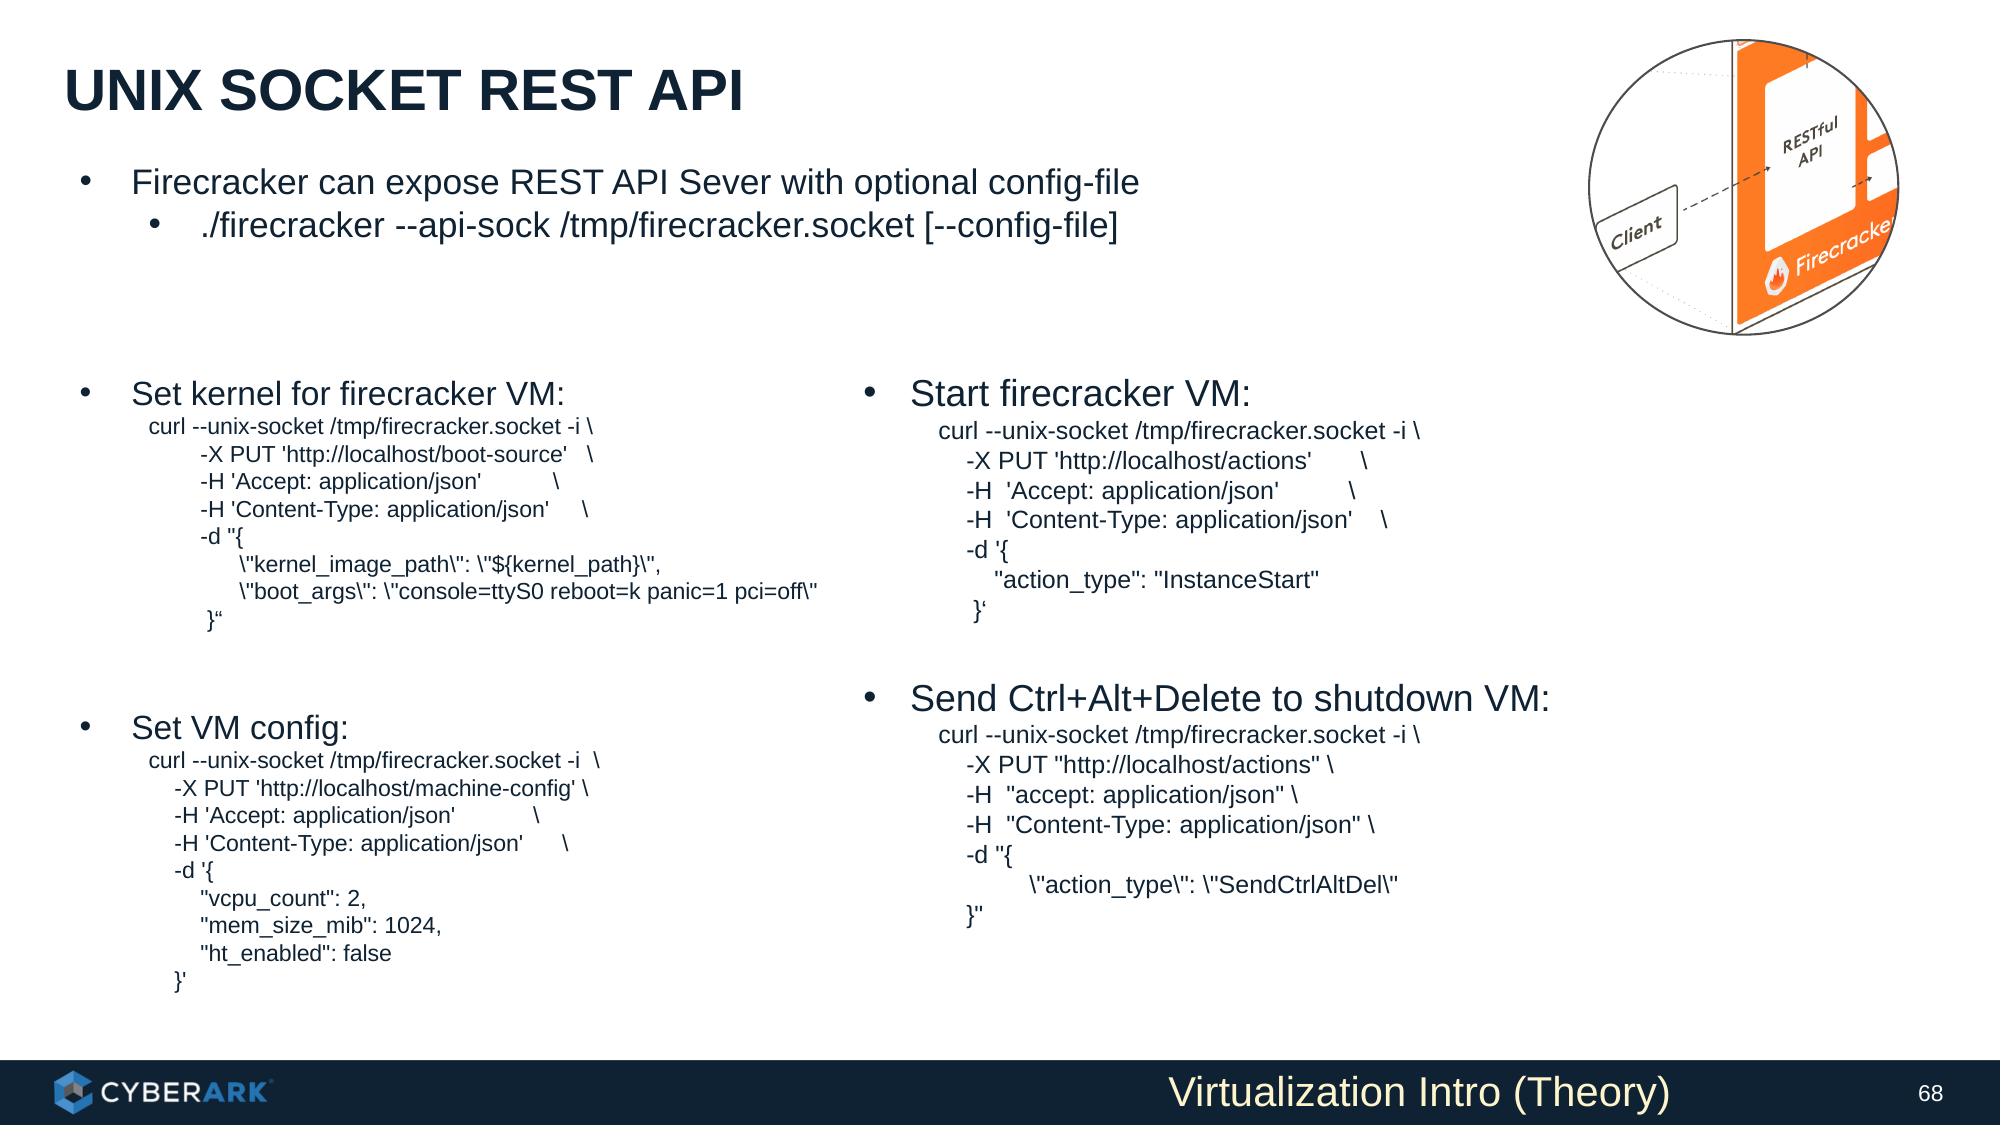

# Unix Socket REST API
Firecracker can expose REST API Sever with optional config-file
./firecracker --api-sock /tmp/firecracker.socket [--config-file]

Set kernel for firecracker VM:
curl --unix-socket /tmp/firecracker.socket -i \
        -X PUT 'http://localhost/boot-source'   \
        -H 'Accept: application/json'           \
        -H 'Content-Type: application/json'     \
        -d "{
              \"kernel_image_path\": \"${kernel_path}\",
              \"boot_args\": \"console=ttyS0 reboot=k panic=1 pci=off\"
         }“

Set VM config:
curl --unix-socket /tmp/firecracker.socket -i  \
    -X PUT 'http://localhost/machine-config' \
    -H 'Accept: application/json'            \
    -H 'Content-Type: application/json'      \
    -d '{
        "vcpu_count": 2,
        "mem_size_mib": 1024,
        "ht_enabled": false
    }'

Start firecracker VM:
curl --unix-socket /tmp/firecracker.socket -i \
    -X PUT 'http://localhost/actions'       \
    -H  'Accept: application/json'          \
    -H  'Content-Type: application/json'    \
    -d '{
        "action_type": "InstanceStart"
     }‘

Send Ctrl+Alt+Delete to shutdown VM:
curl --unix-socket /tmp/firecracker.socket -i \
    -X PUT "http://localhost/actions" \
    -H  "accept: application/json" \
    -H  "Content-Type: application/json" \
    -d "{
             \"action_type\": \"SendCtrlAltDel\"
    }"
Virtualization Intro (Theory)
68